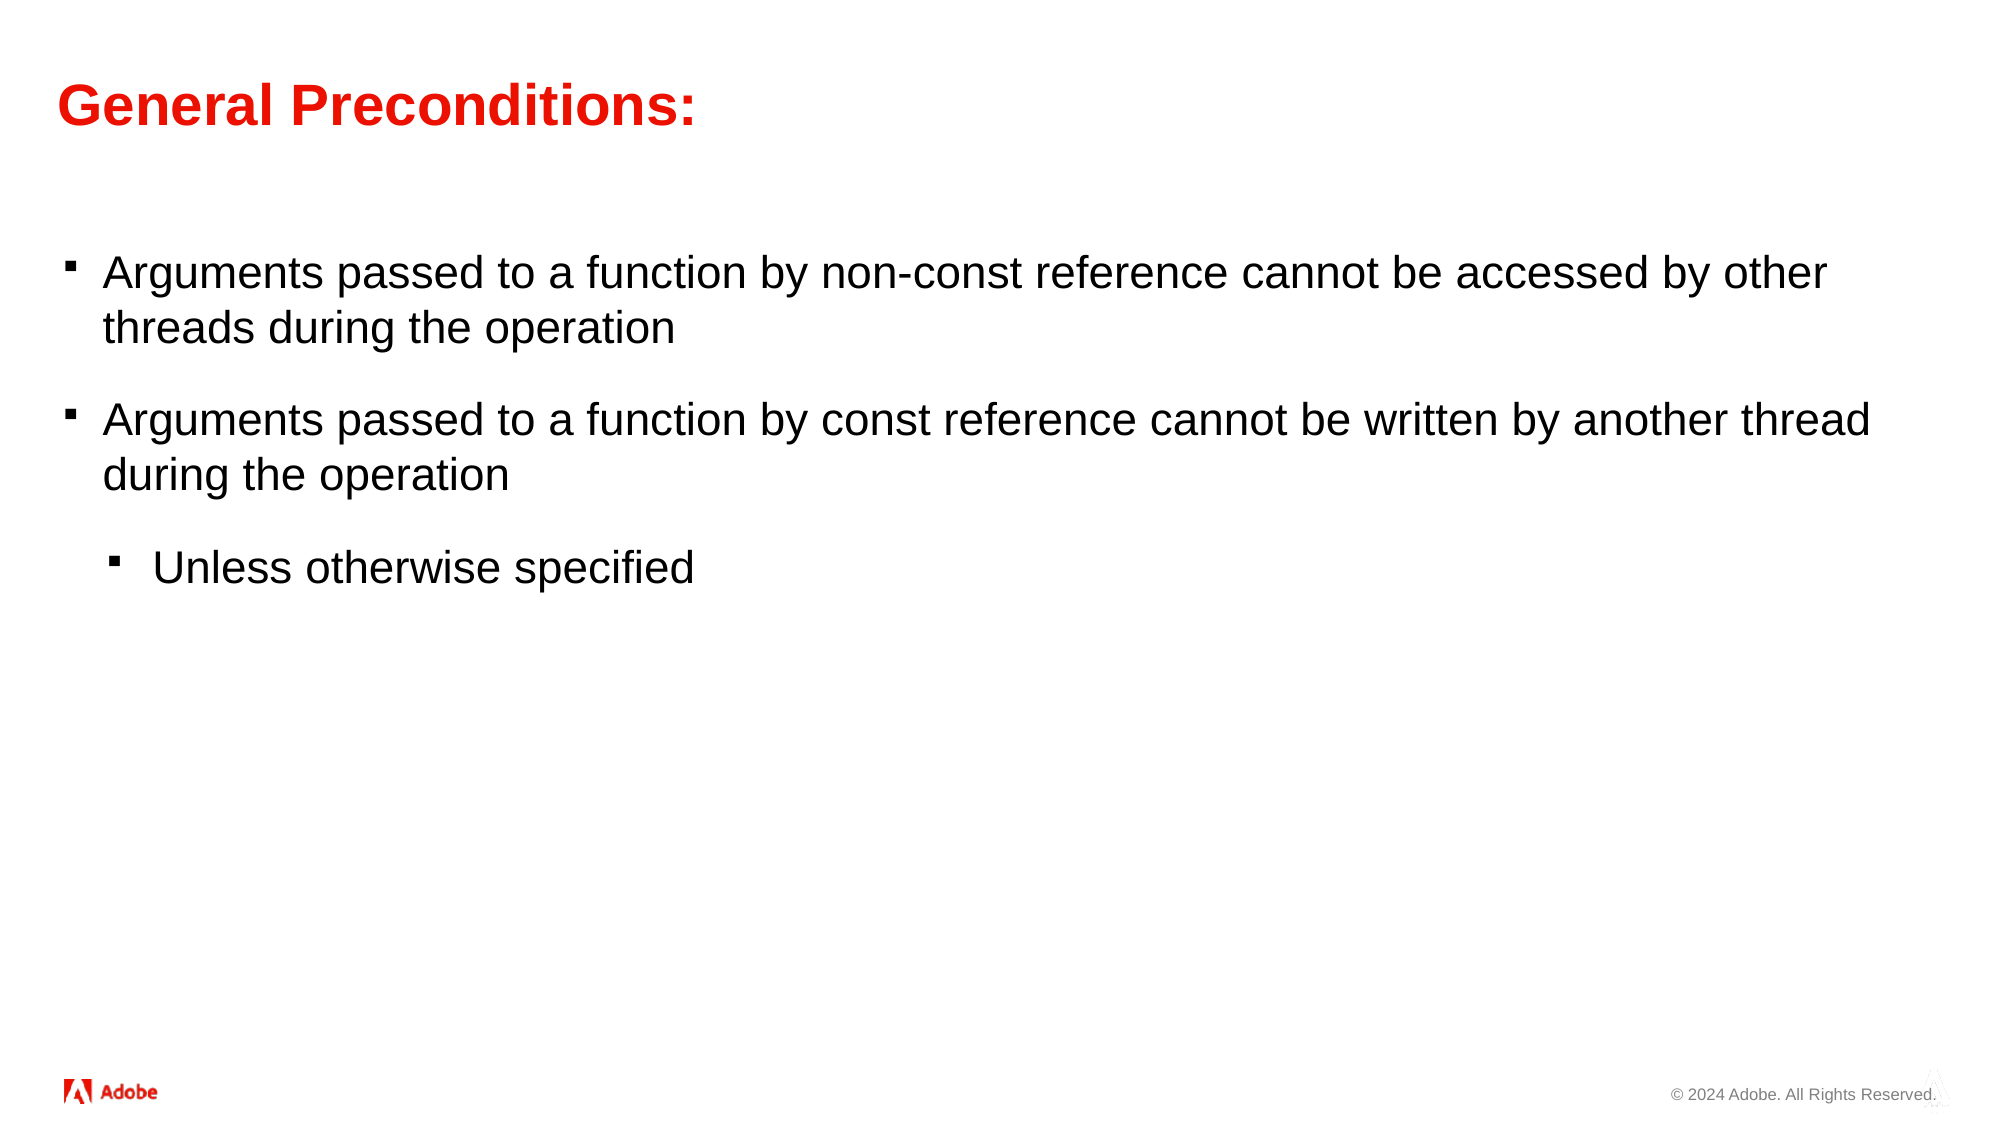

# General Preconditions:
Arguments passed to a function by non-const reference cannot be accessed by other threads during the operation
Arguments passed to a function by const reference cannot be written by another thread during the operation
Unless otherwise specified
11